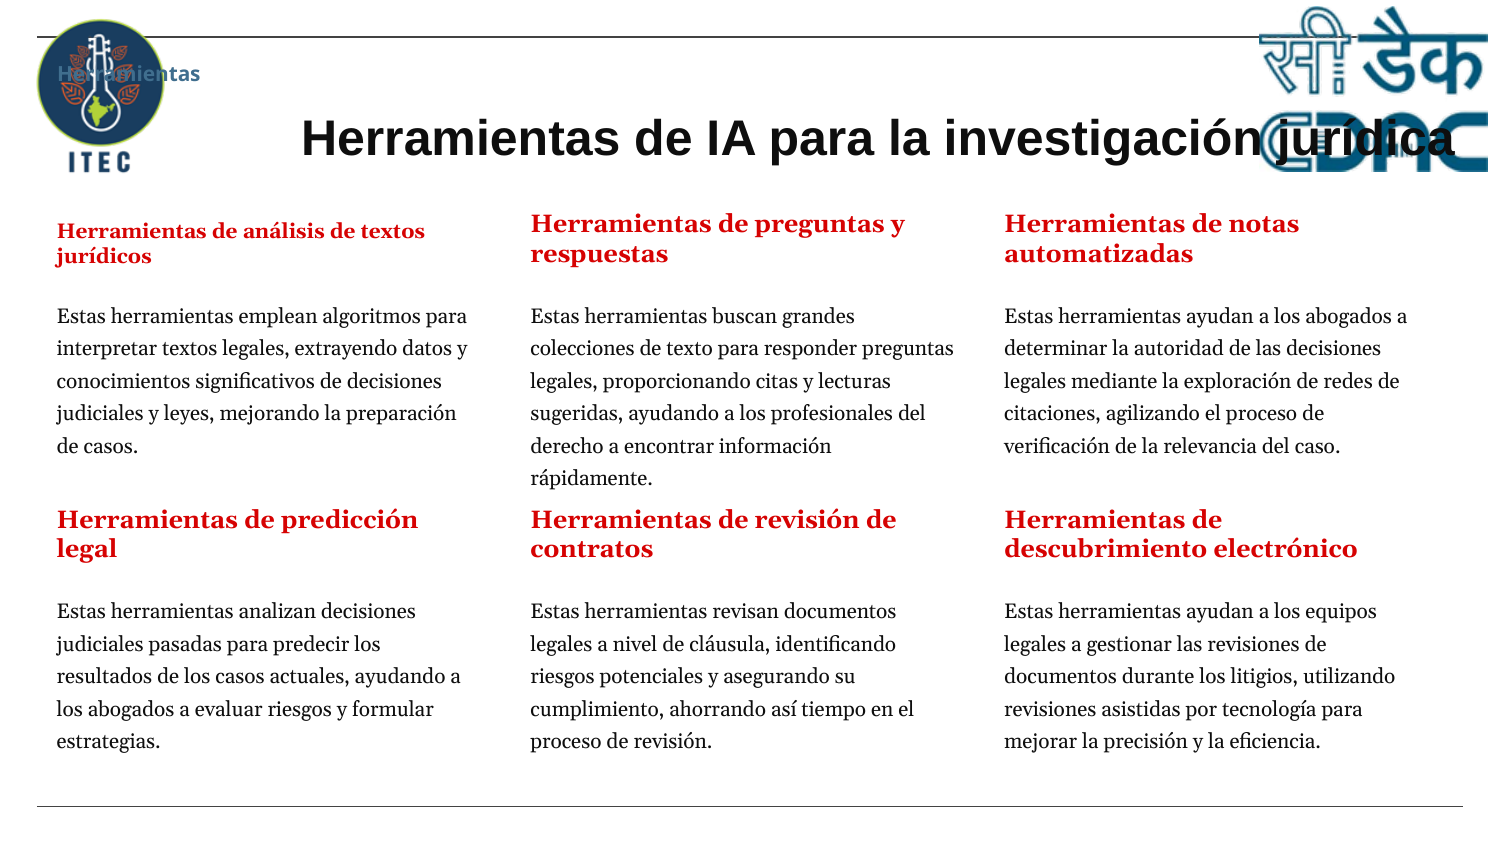

Herramientas
# Herramientas de IA para la investigación jurídica
Herramientas de análisis de textos jurídicos
Herramientas de preguntas y respuestas
Herramientas de notas automatizadas
Estas herramientas emplean algoritmos para interpretar textos legales, extrayendo datos y conocimientos significativos de decisiones judiciales y leyes, mejorando la preparación de casos.
Estas herramientas buscan grandes colecciones de texto para responder preguntas legales, proporcionando citas y lecturas sugeridas, ayudando a los profesionales del derecho a encontrar información rápidamente.
Estas herramientas ayudan a los abogados a determinar la autoridad de las decisiones legales mediante la exploración de redes de citaciones, agilizando el proceso de verificación de la relevancia del caso.
Herramientas de predicción legal
Herramientas de revisión de contratos
Herramientas de descubrimiento electrónico
Estas herramientas analizan decisiones judiciales pasadas para predecir los resultados de los casos actuales, ayudando a los abogados a evaluar riesgos y formular estrategias.
Estas herramientas revisan documentos legales a nivel de cláusula, identificando riesgos potenciales y asegurando su cumplimiento, ahorrando así tiempo en el proceso de revisión.
Estas herramientas ayudan a los equipos legales a gestionar las revisiones de documentos durante los litigios, utilizando revisiones asistidas por tecnología para mejorar la precisión y la eficiencia.